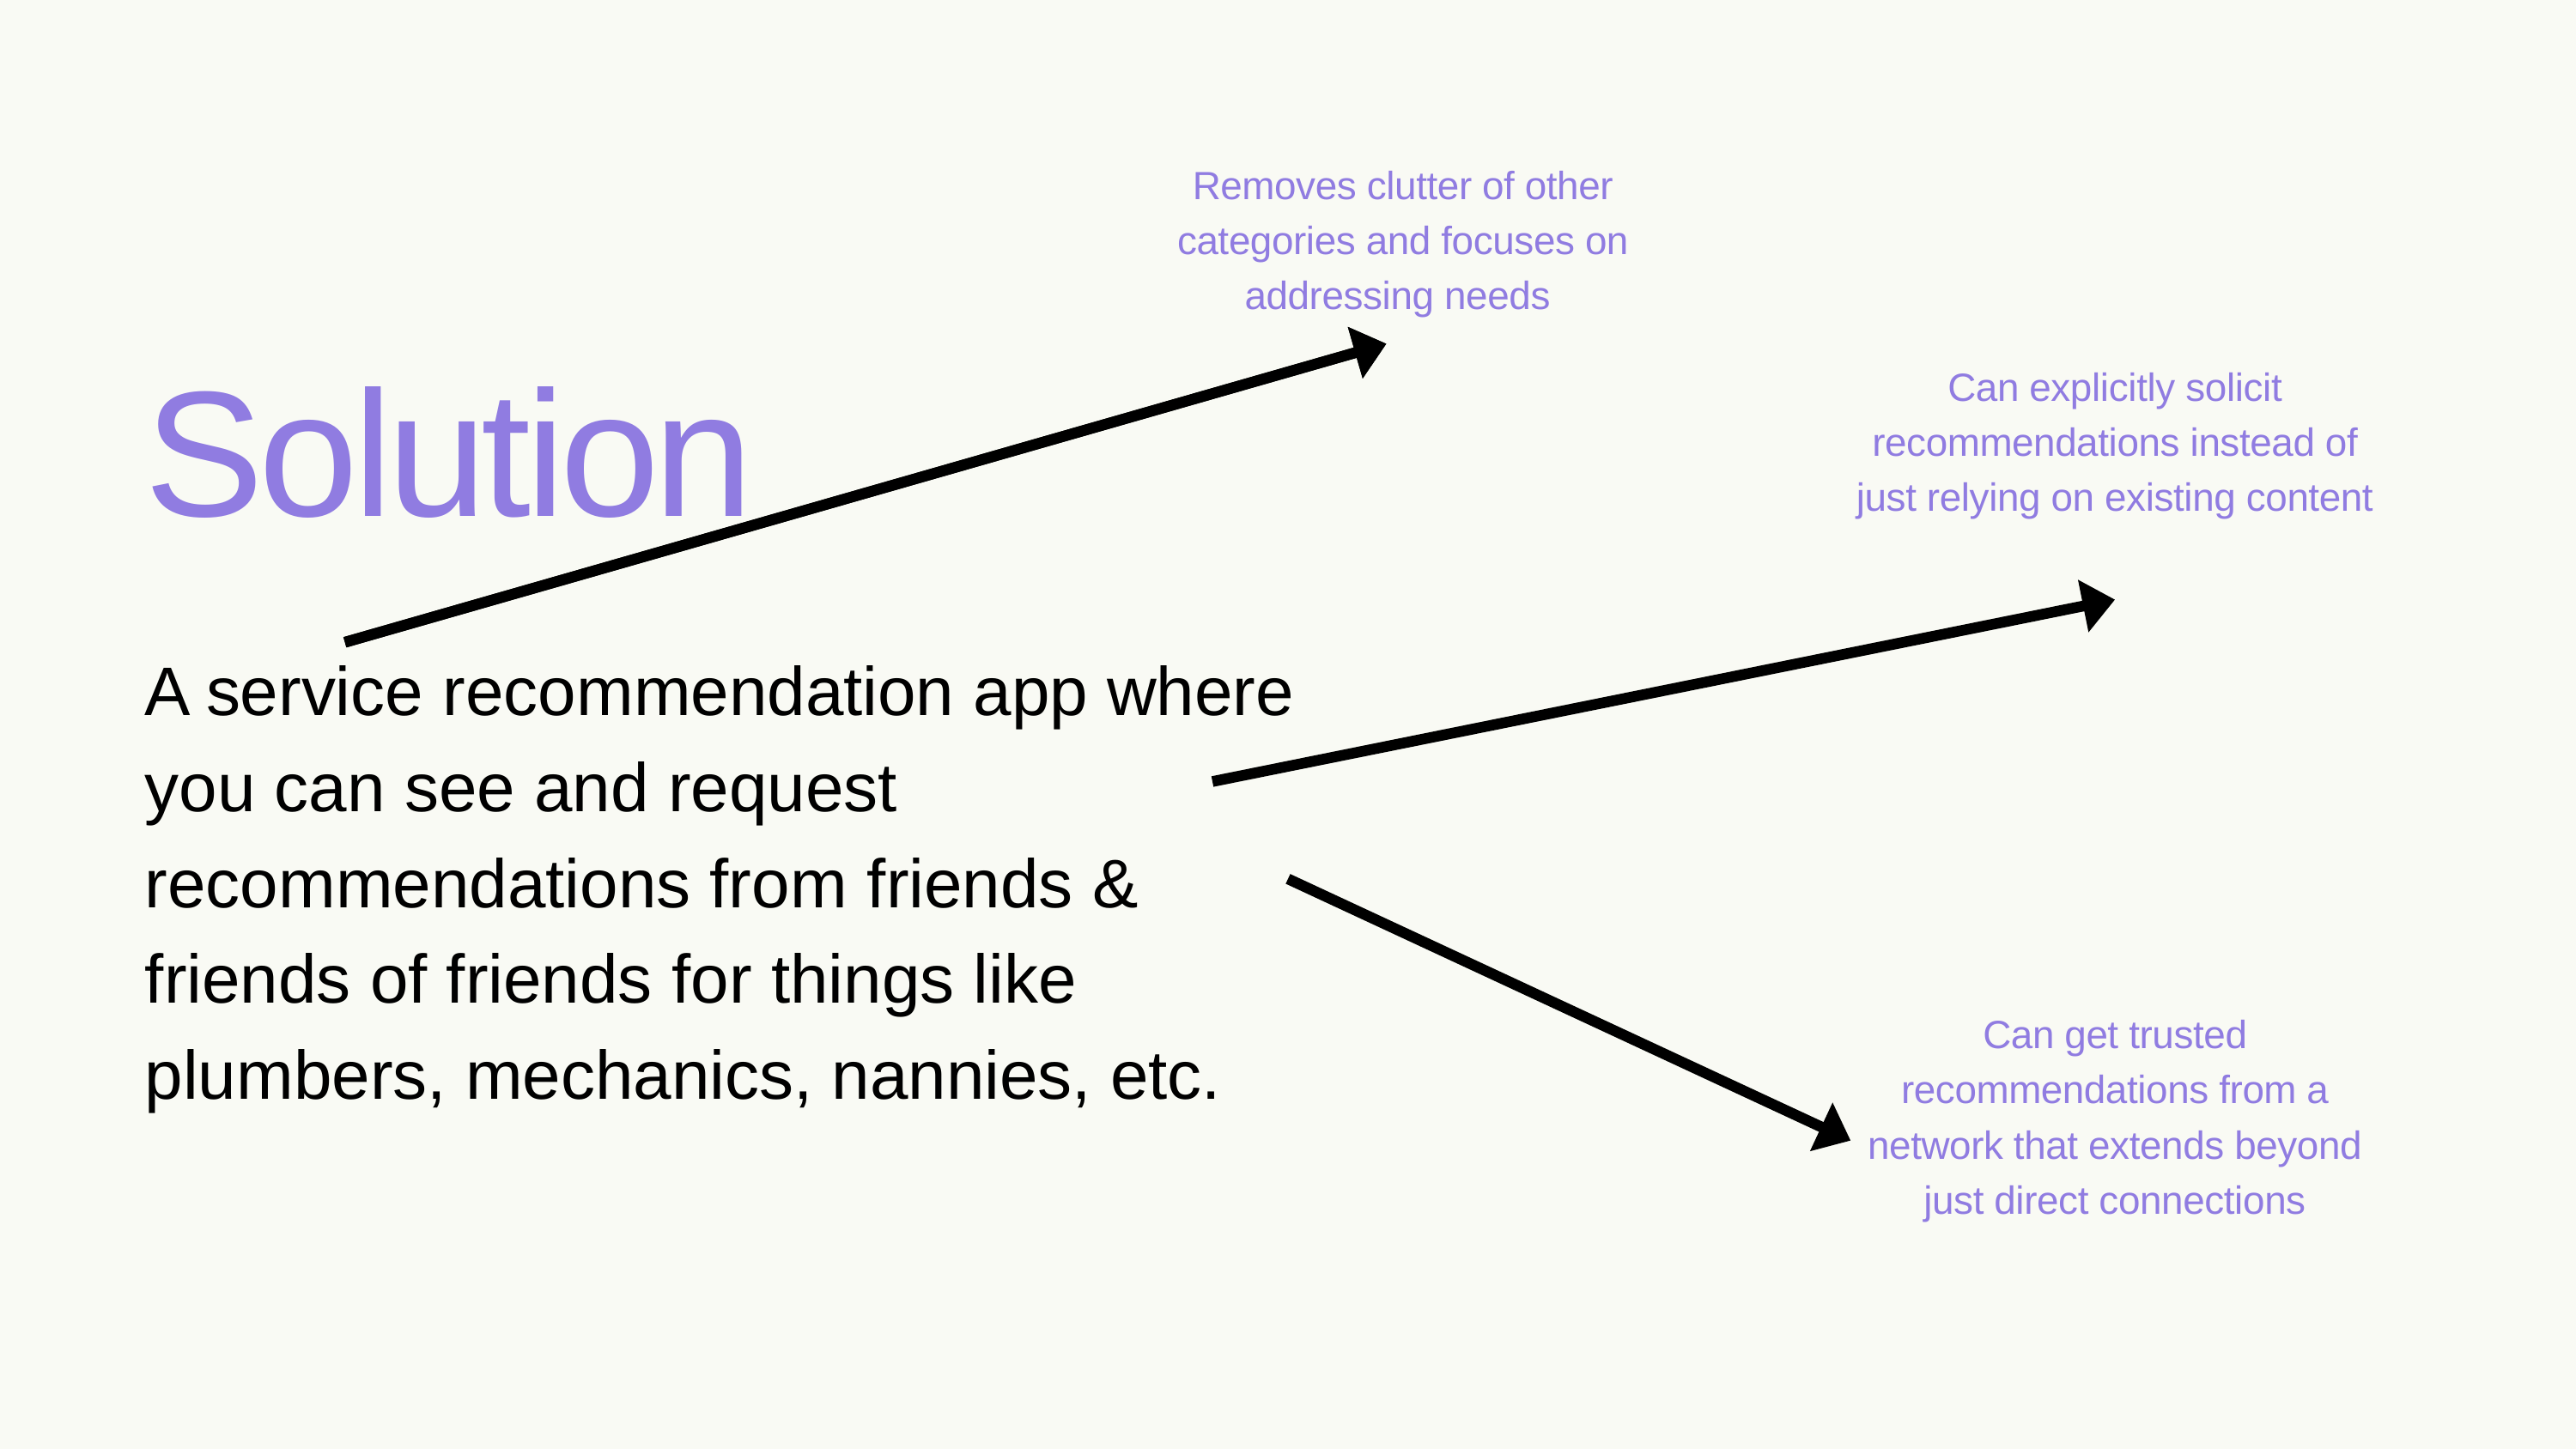

Removes clutter of other categories and focuses on addressing needs

Can explicitly solicit recommendations instead of just relying on existing content
Solution

A service recommendation app where you can see and request recommendations from friends & friends of friends for things like plumbers, mechanics, nannies, etc.

Can get trusted recommendations from a network that extends beyond just direct connections